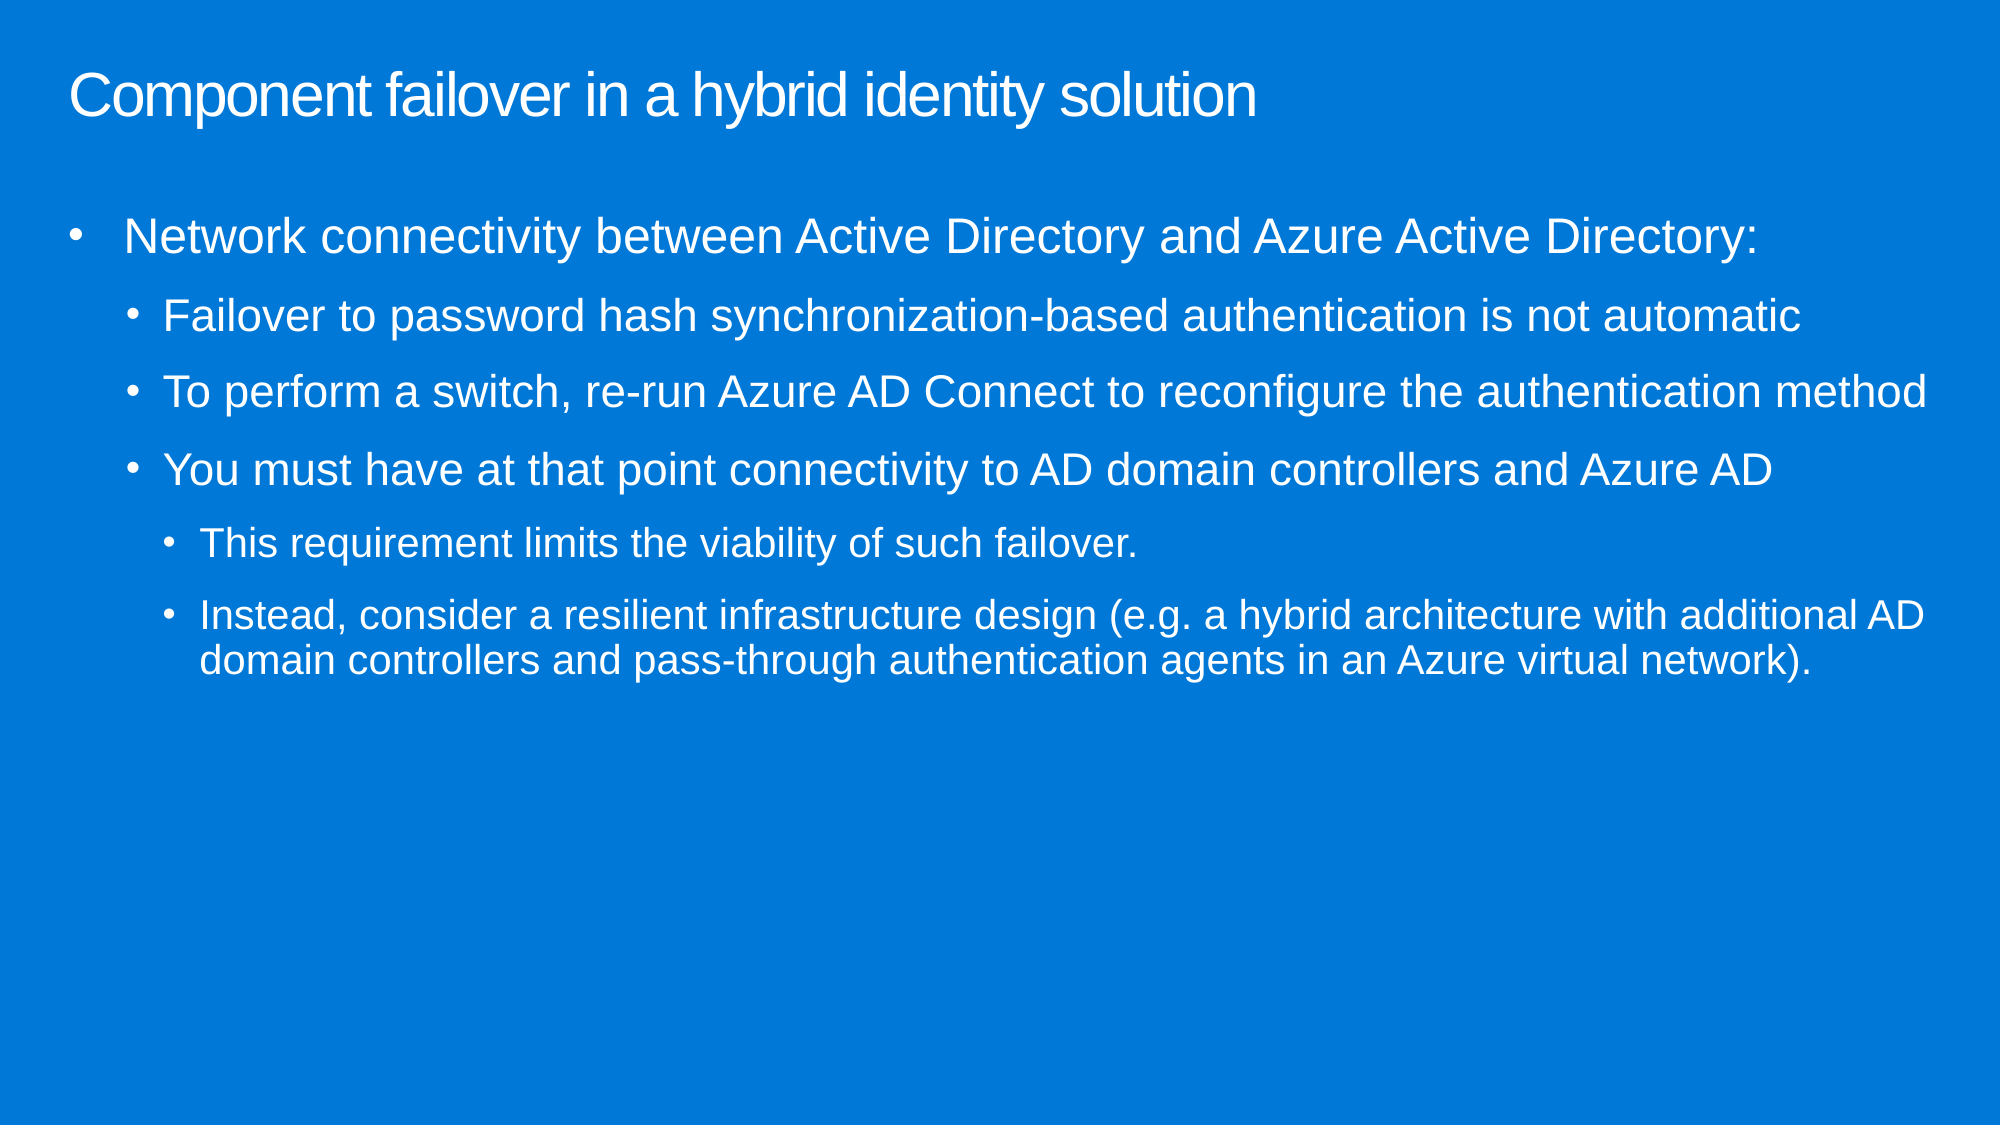

# Component failover in a hybrid identity solution
Network connectivity between Active Directory and Azure Active Directory:
Failover to password hash synchronization-based authentication is not automatic
To perform a switch, re-run Azure AD Connect to reconfigure the authentication method
You must have at that point connectivity to AD domain controllers and Azure AD
This requirement limits the viability of such failover.
Instead, consider a resilient infrastructure design (e.g. a hybrid architecture with additional AD domain controllers and pass-through authentication agents in an Azure virtual network).